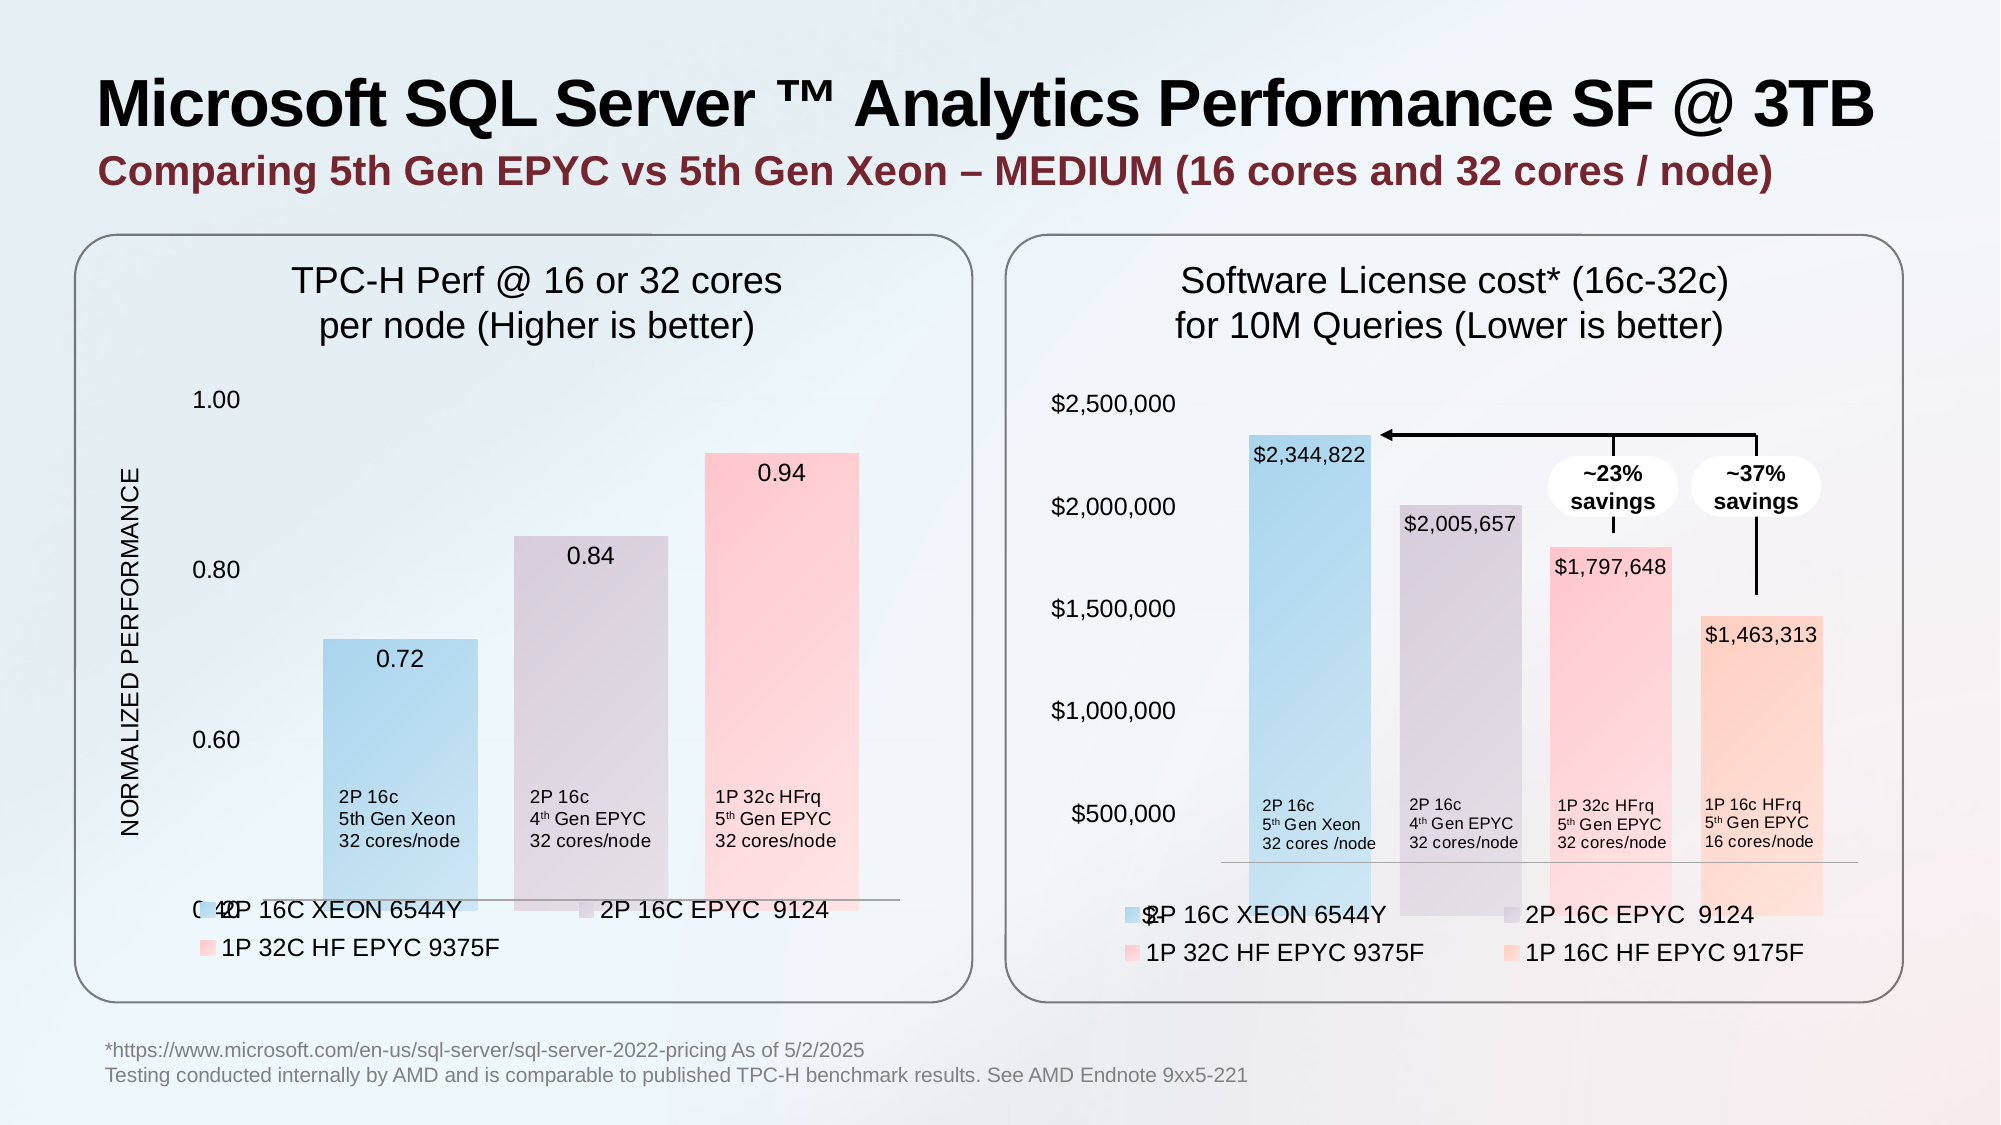

# Microsoft SQL Server ™ Analytics Performance SF @ 3TB
Comparing 5th Gen EPYC vs 5th Gen Xeon – MEDIUM (16 cores and 32 cores / node)

TPC-H Perf @ 16 or 32 cores per node (Higher is better)
Software License cost* (16c-32c) for 10M Queries (Lower is better)

### Chart

| Category | 2P 16C | 2P 16C | 1P 32C HF |
|---|---|---|---|

### Chart

| Category | 2P 16C | 2P 16C | 1P 32C HF | 1P 16C HF |
|---|---|---|---|---|
~23%
savings
~37%
savings
*https://www.microsoft.com/en-us/sql-server/sql-server-2022-pricing As of 5/2/2025
Testing conducted internally by AMD and is comparable to published TPC-H benchmark results. See AMD Endnote 9xx5-221